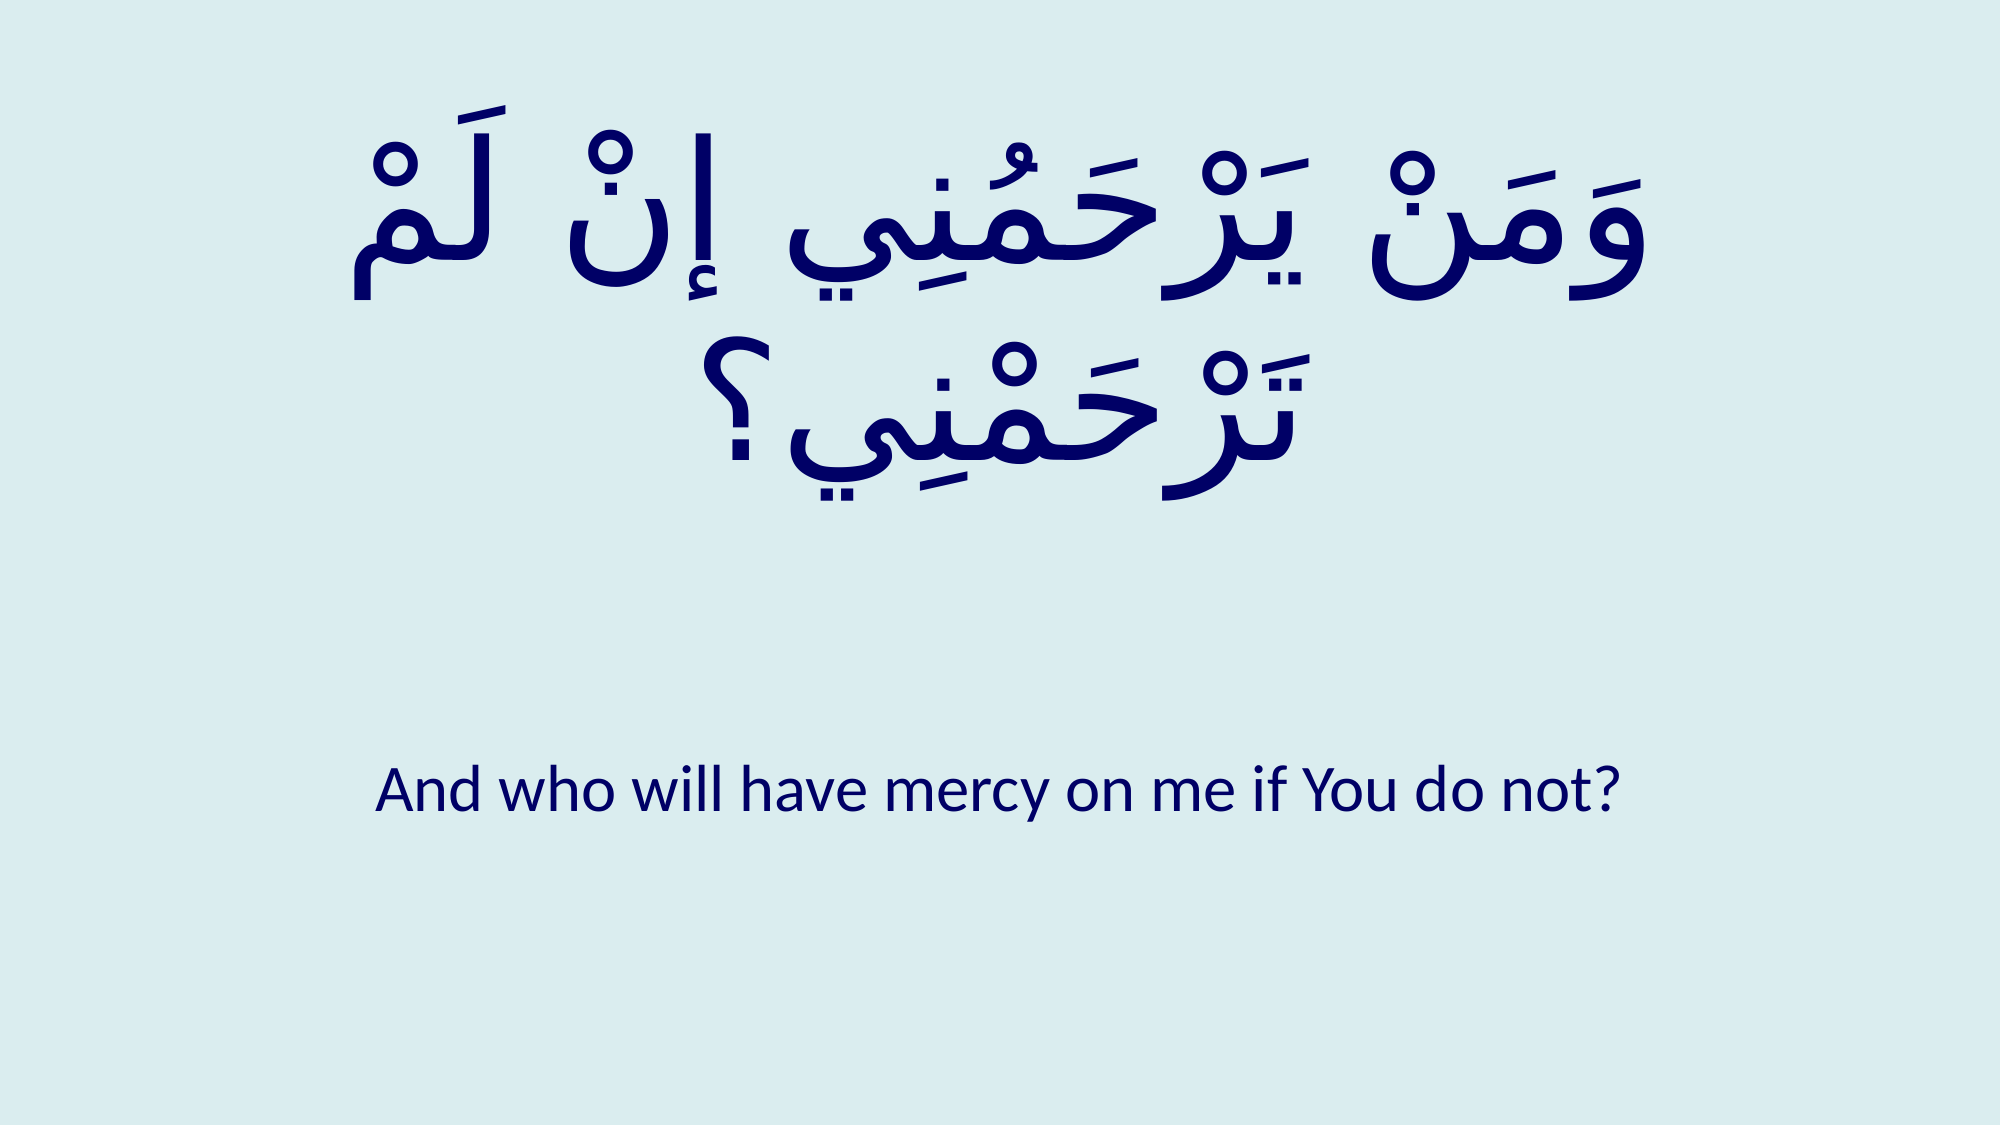

# وَمَنْ يَرْحَمُنِي إنْ لَمْ تَرْحَمْنِي؟
And who will have mercy on me if You do not?